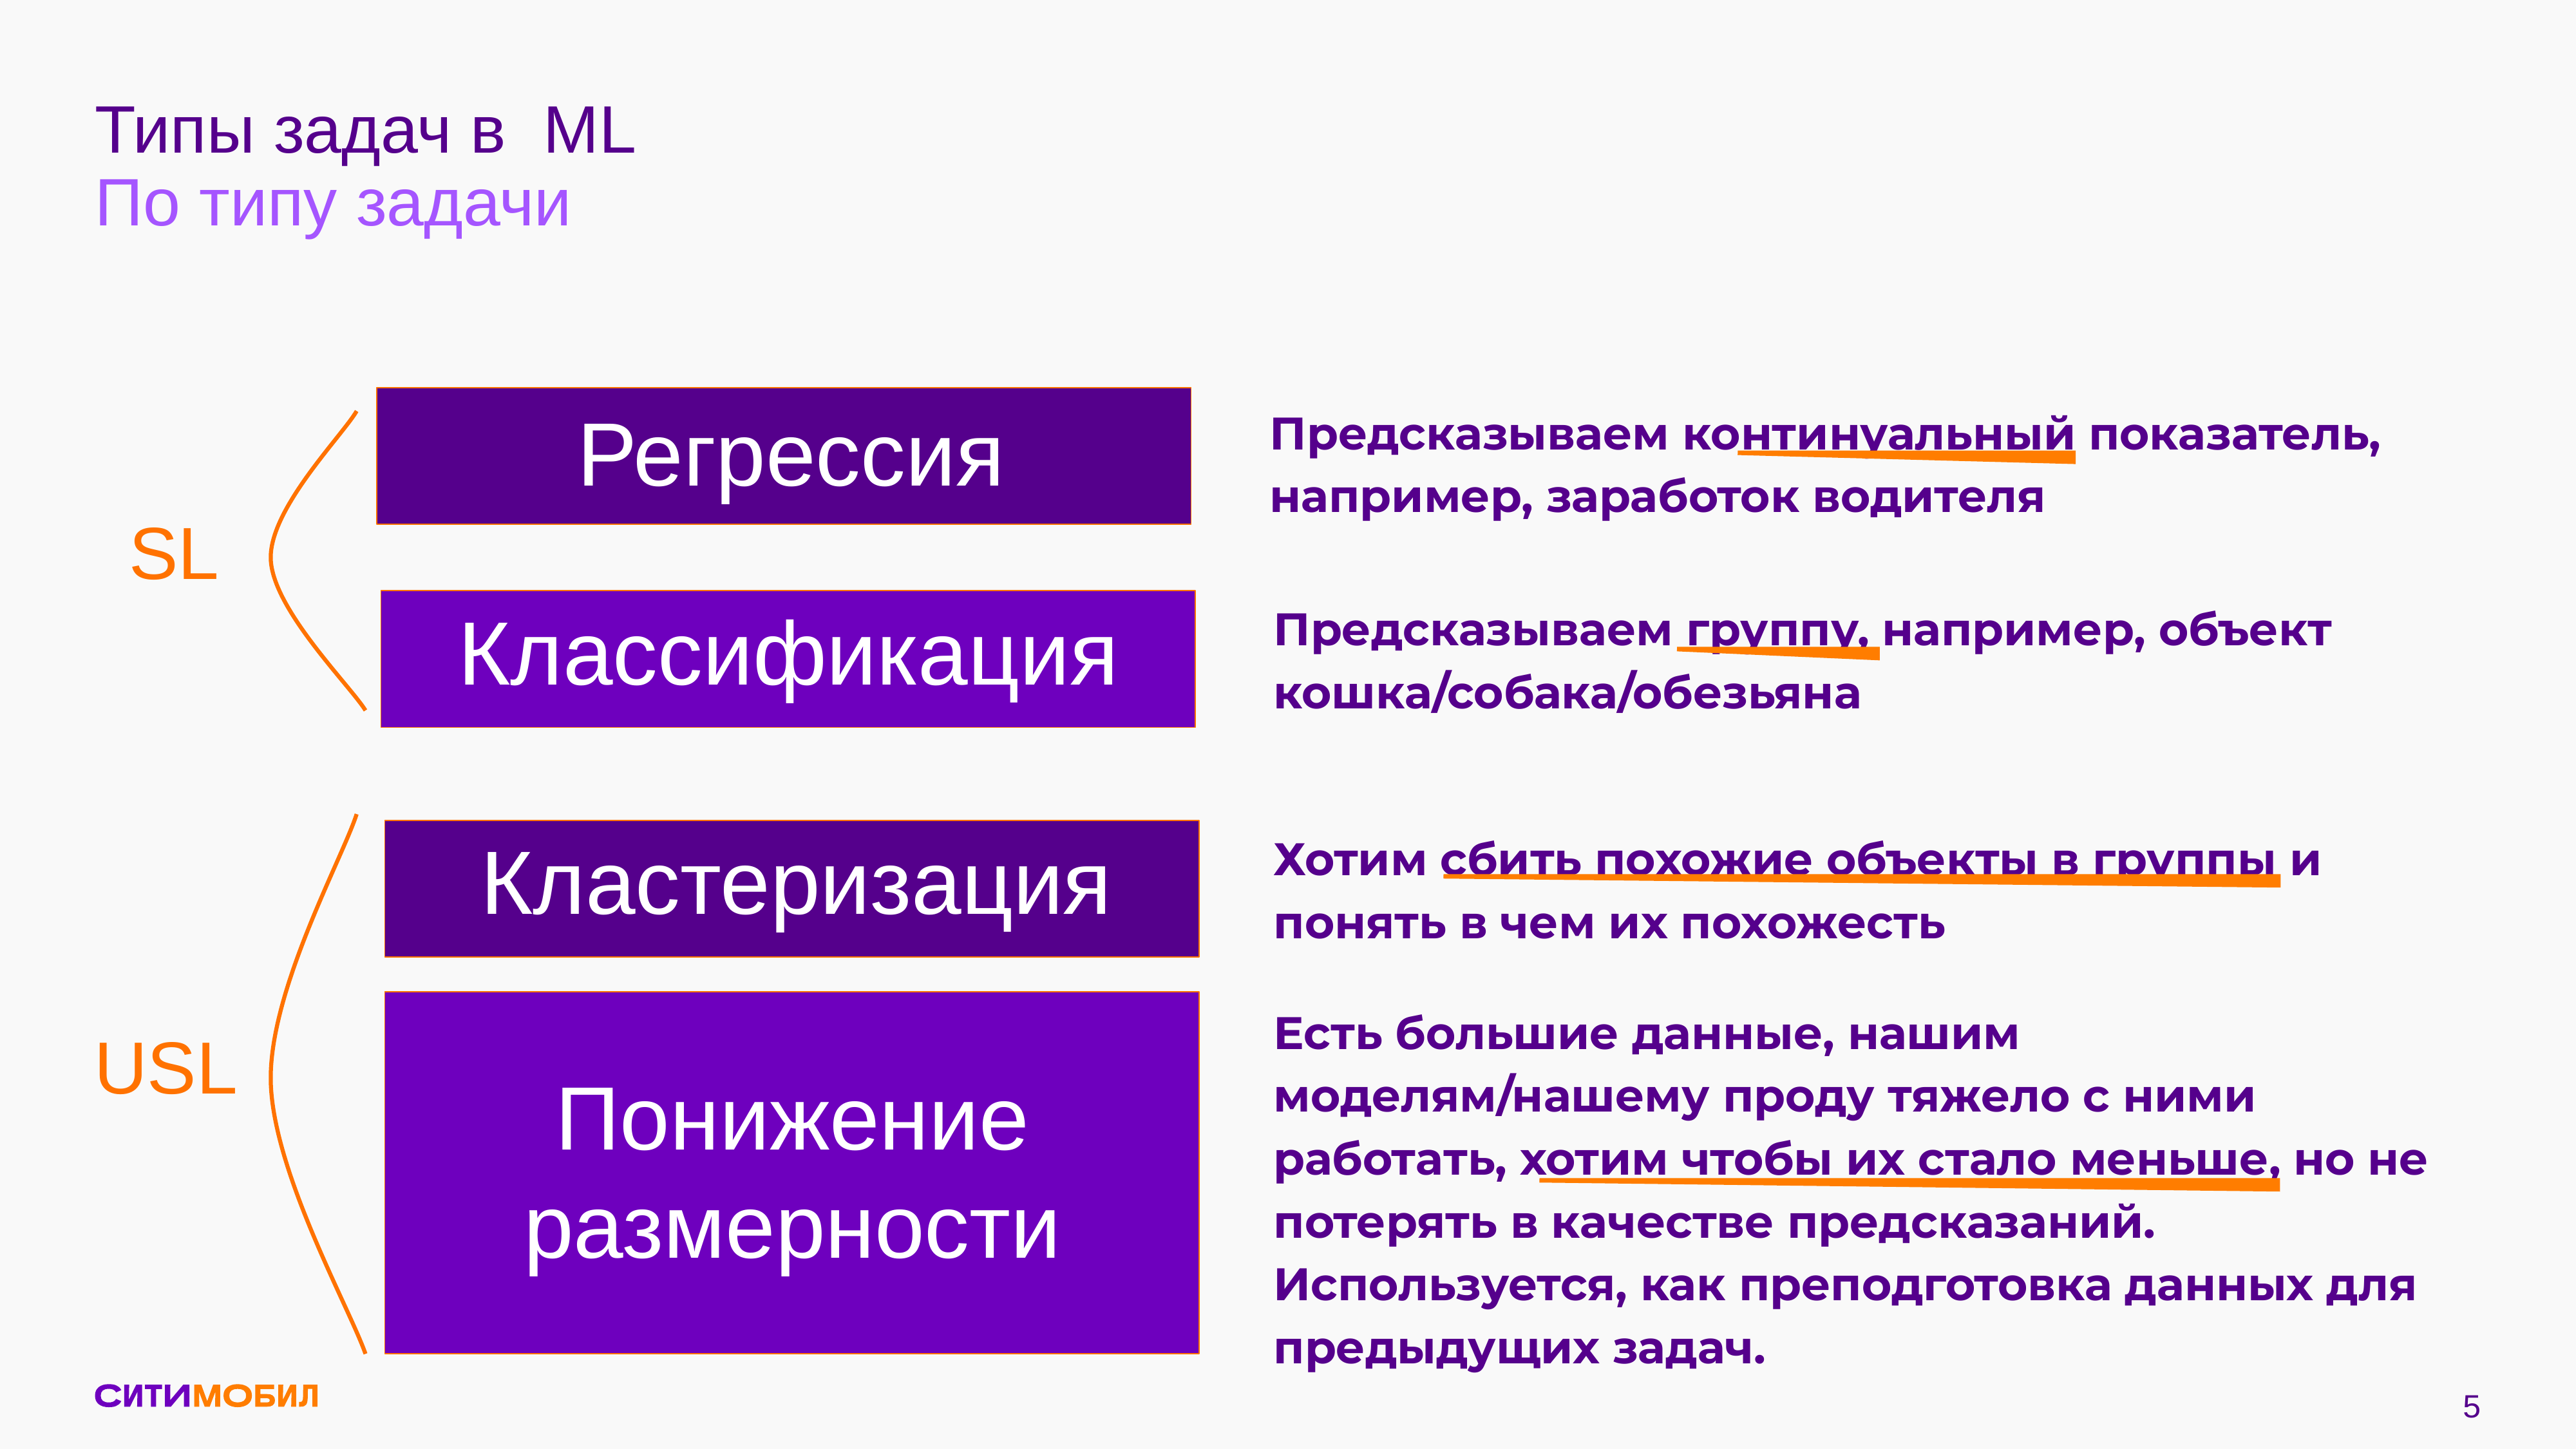

# Типы задач в  ML
По типу задачи

Регрессия

Предсказываем континуальный показатель, например, заработок водителя

SL

Предсказываем группу, например, объект кошка/собака/обезьяна
Классификация

Хотим сбить похожие объекты в группы и понять в чем их похожесть
Кластеризация

Есть большие данные, нашим моделям/нашему проду тяжело с ними работать, хотим чтобы их стало меньше, но не потерять в качестве предсказаний. Используется, как преподготовка данных для предыдущих задач.
USL
Понижение размерности

5